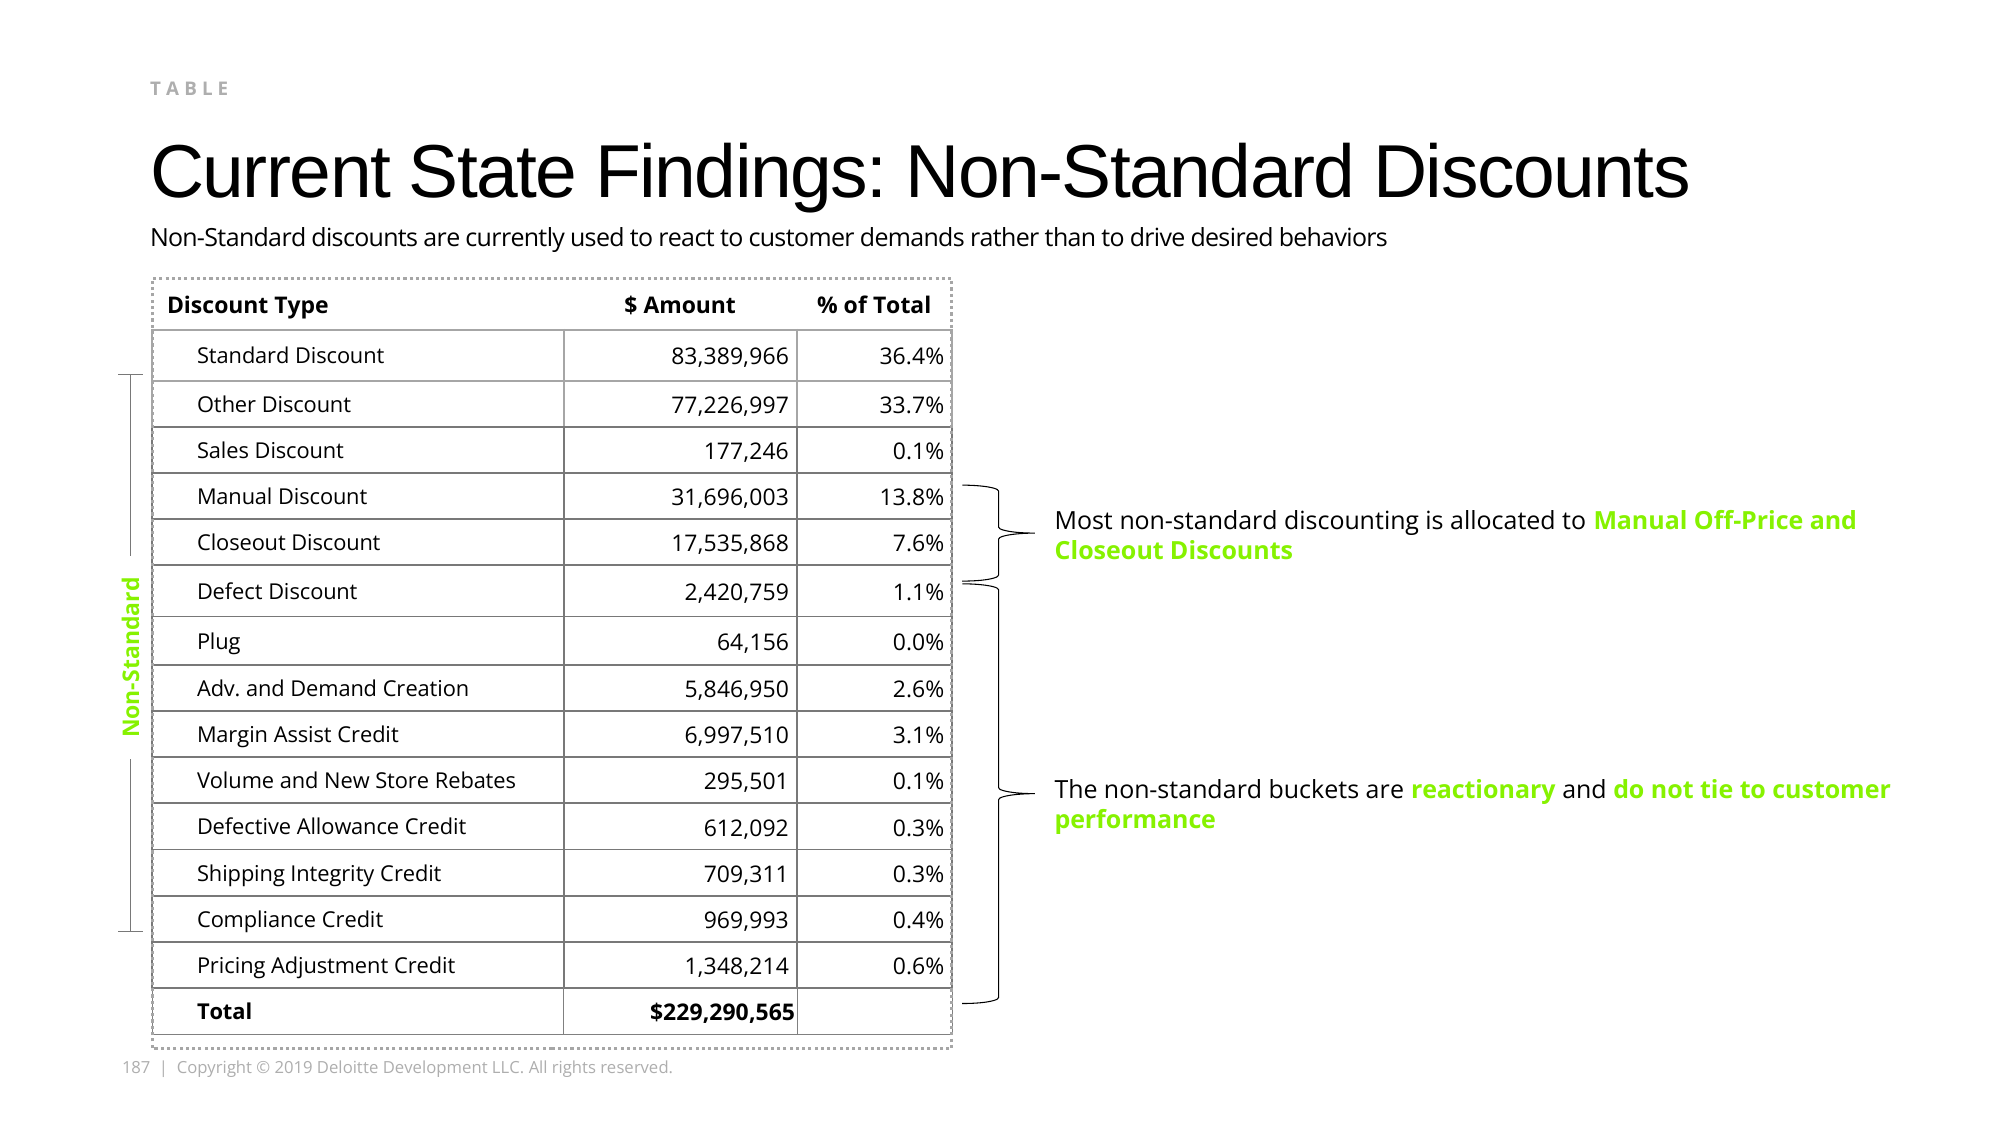

TABLE
# Current State Findings: Non-Standard Discounts
Non-Standard discounts are currently used to react to customer demands rather than to drive desired behaviors

| Discount Type | $ Amount | % of Total |
| --- | --- | --- |
| Standard Discount | 83,389,966 | 36.4% |
| Other Discount | 77,226,997 | 33.7% |
| Sales Discount | 177,246 | 0.1% |
| Manual Discount | 31,696,003 | 13.8% |
| Closeout Discount | 17,535,868 | 7.6% |
| Defect Discount | 2,420,759 | 1.1% |
| Plug | 64,156 | 0.0% |
| Adv. and Demand Creation | 5,846,950 | 2.6% |
| Margin Assist Credit | 6,997,510 | 3.1% |
| Volume and New Store Rebates | 295,501 | 0.1% |
| Defective Allowance Credit | 612,092 | 0.3% |
| Shipping Integrity Credit | 709,311 | 0.3% |
| Compliance Credit | 969,993 | 0.4% |
| Pricing Adjustment Credit | 1,348,214 | 0.6% |
| Total | $229,290,565 |  |

Non-Standard

Most non-standard discounting is allocated to Manual Off-Price and Closeout Discounts

The non-standard buckets are reactionary and do not tie to customer performance